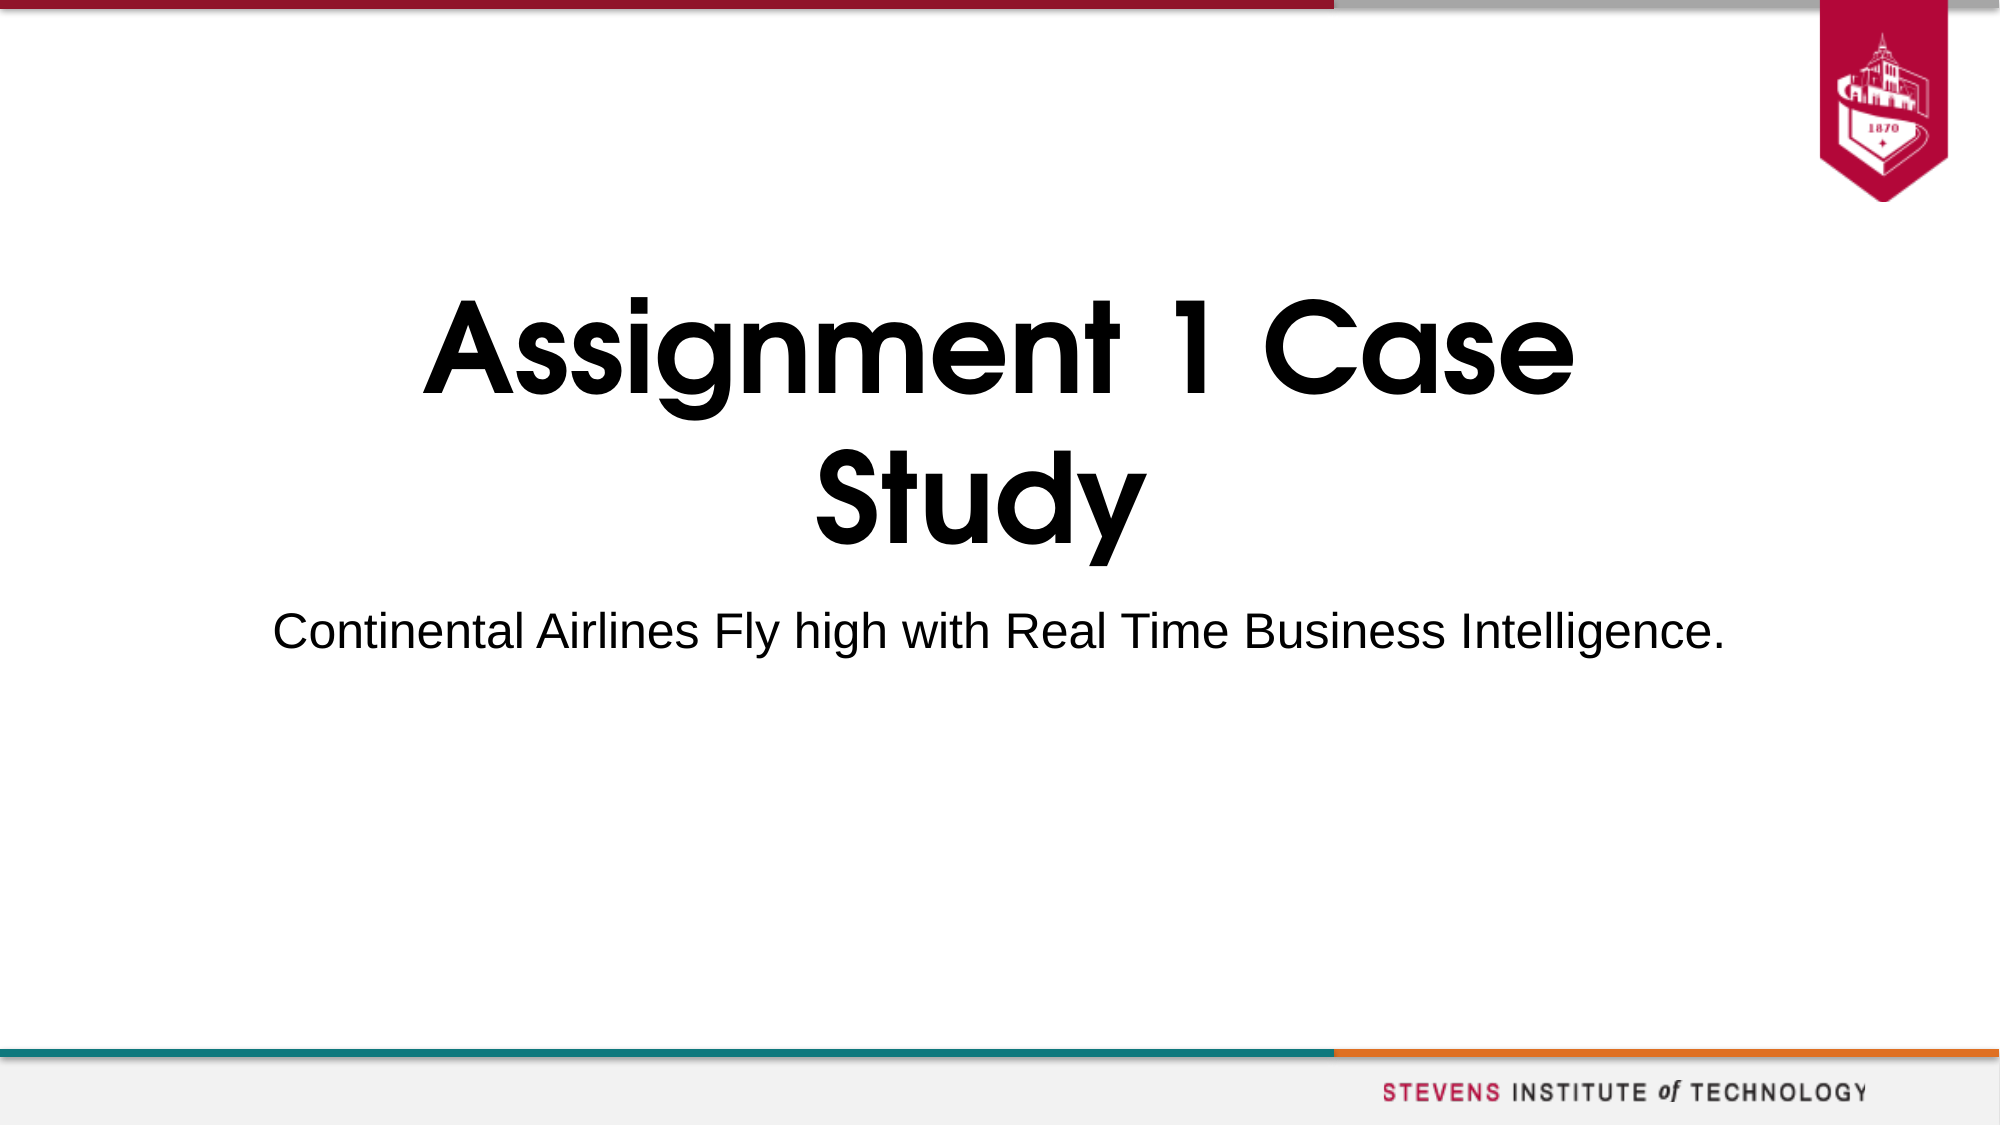

# Assignment 1 Case Study
Continental Airlines Fly high with Real Time Business Intelligence.